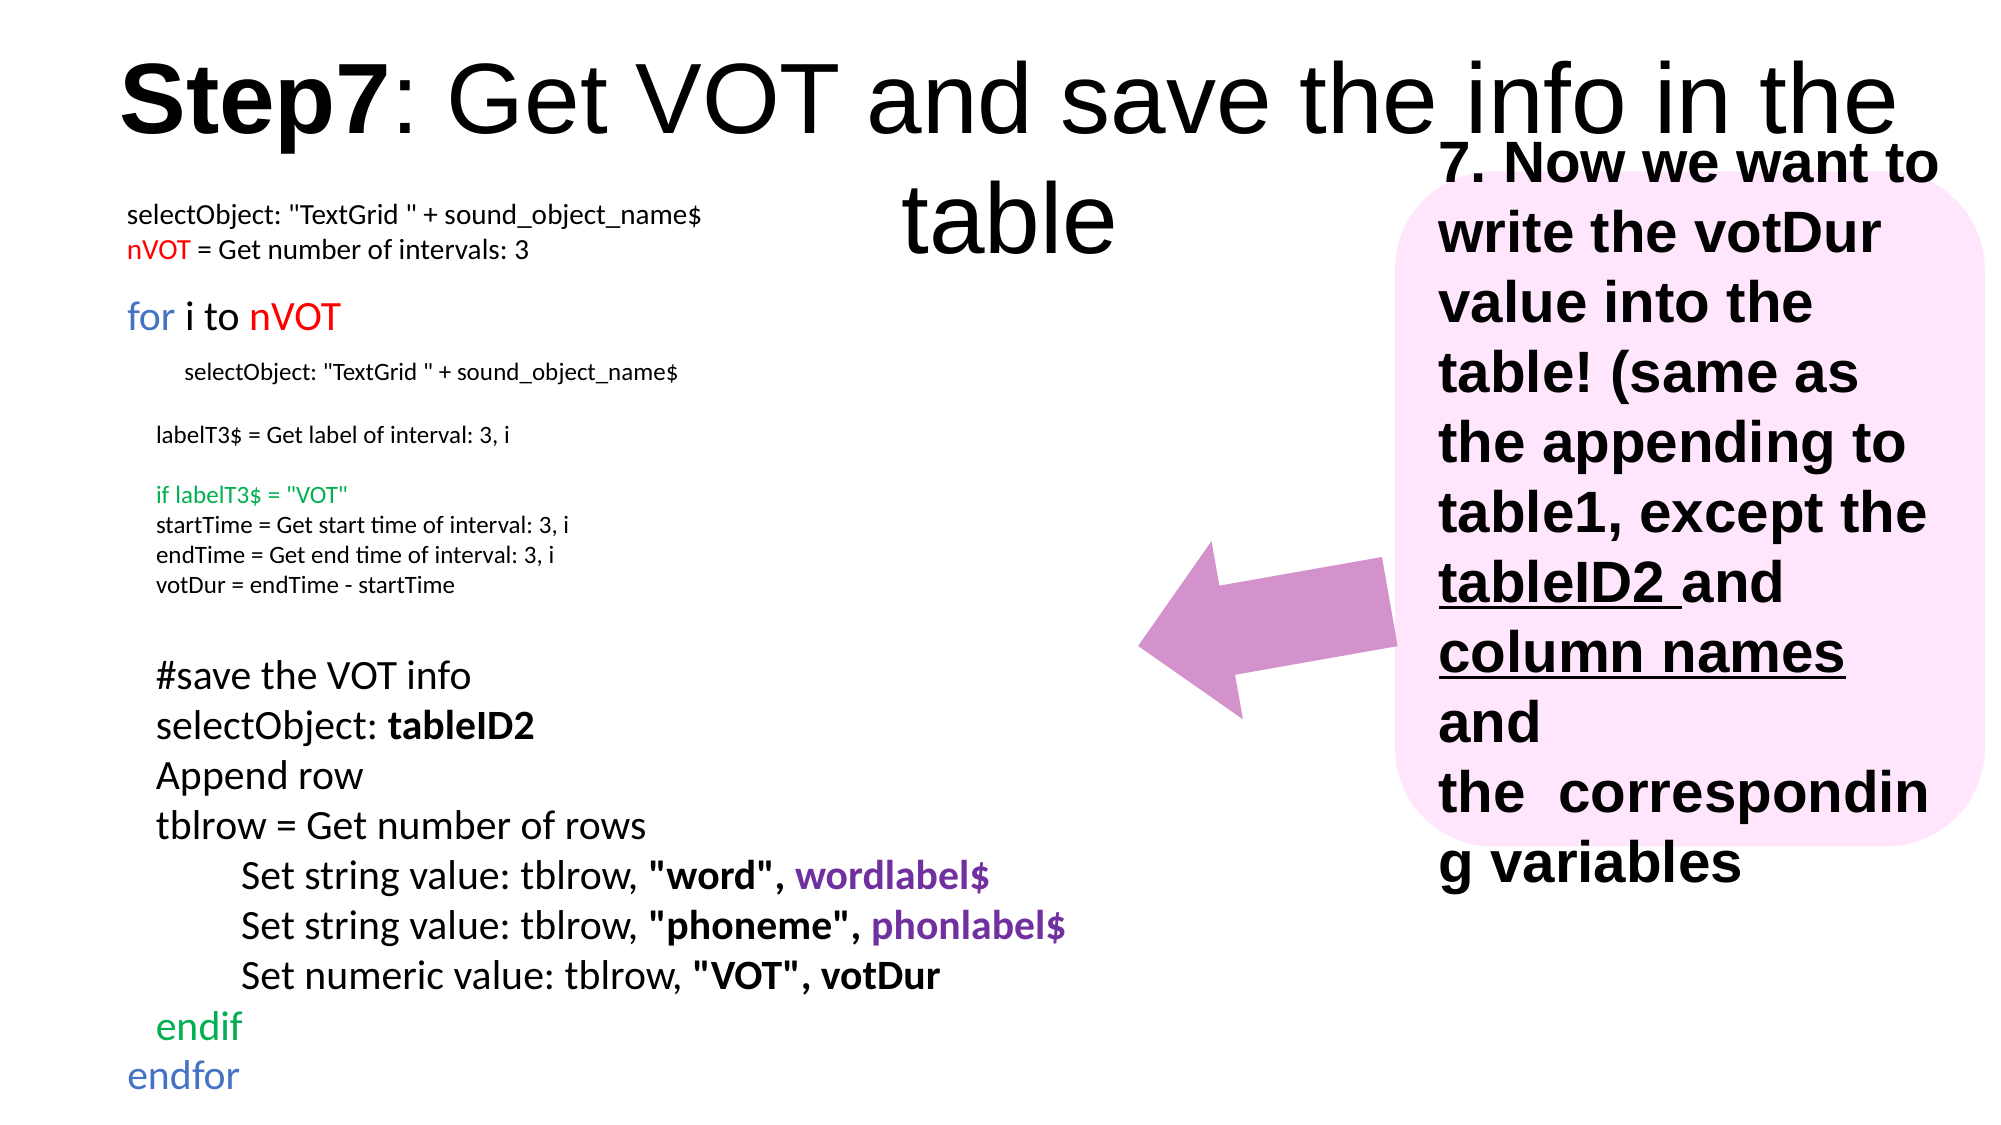

Step7: Get VOT and save the info in the table
7. Now we want to write the votDur value into the table! (same as the appending to table1, except the tableID2 and column names and the  corresponding variables
selectObject: "TextGrid " + sound_object_name$
nVOT = Get number of intervals: 3
for i to nVOT
      selectObject: "TextGrid " + sound_object_name$

     labelT3$ = Get label of interval: 3, i

     if labelT3$ = "VOT"
     startTime = Get start time of interval: 3, i
     endTime = Get end time of interval: 3, i
     votDur = endTime - startTime

   #save the VOT info
   selectObject: tableID2
   Append row
   tblrow = Get number of rows
            Set string value: tblrow, "word", wordlabel$
            Set string value: tblrow, "phoneme", phonlabel$
            Set numeric value: tblrow, "VOT", votDur
   endif
endfor